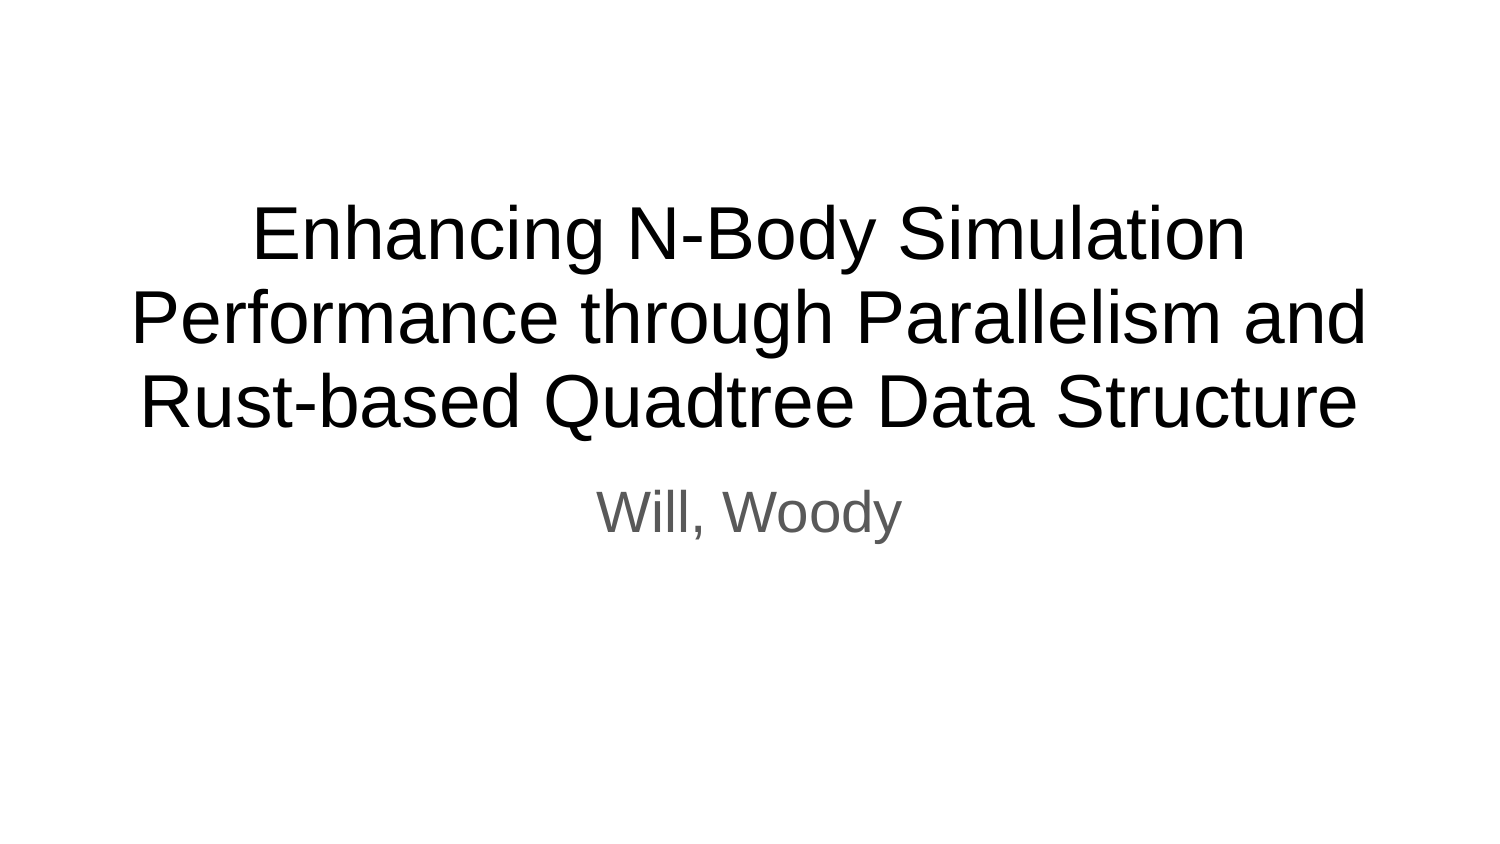

# Enhancing N-Body Simulation Performance through Parallelism and Rust-based Quadtree Data Structure
Will, Woody